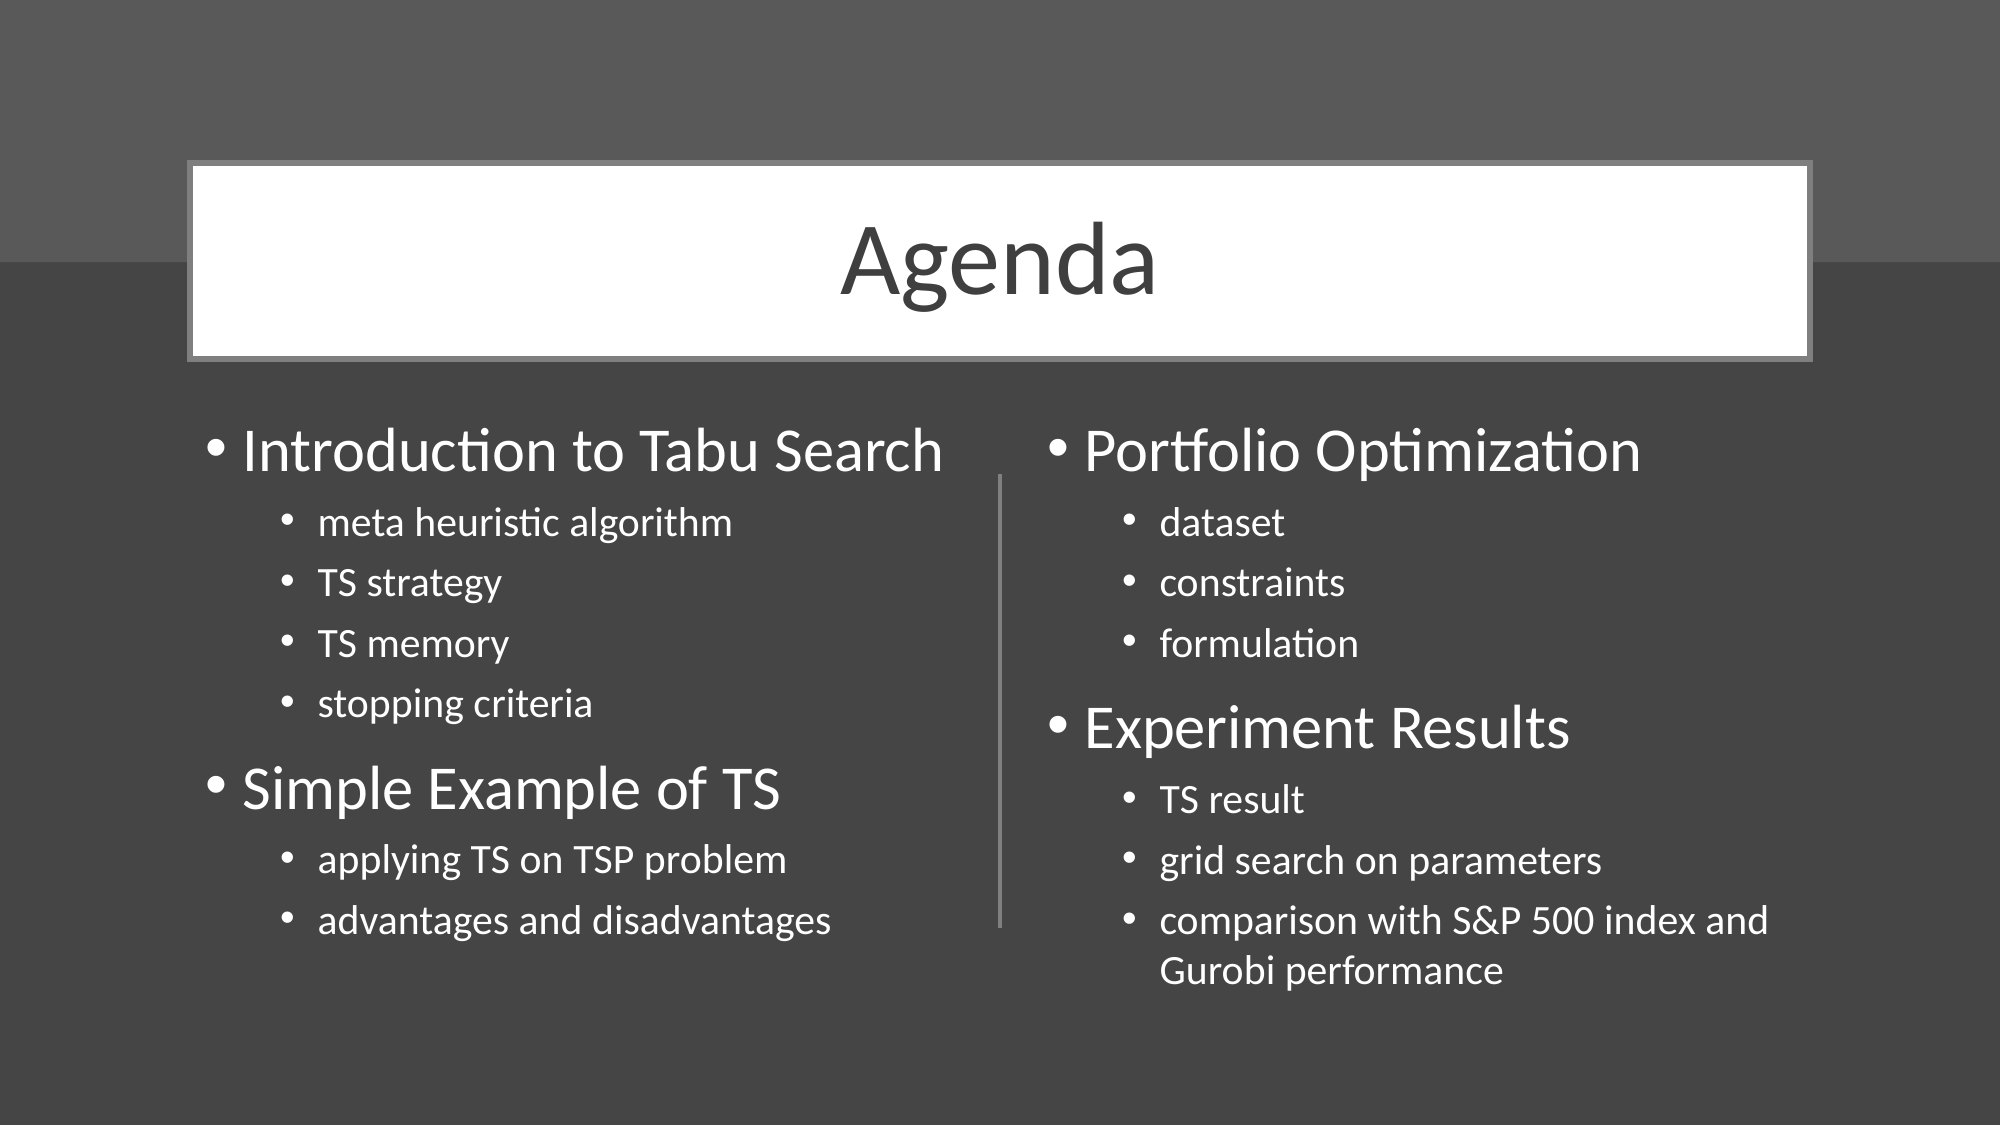

# Agenda
Portfolio Optimization
dataset
constraints
formulation
Experiment Results
TS result
grid search on parameters
comparison with S&P 500 index and Gurobi performance

Introduction to Tabu Search
meta heuristic algorithm
TS strategy
TS memory
stopping criteria
Simple Example of TS
applying TS on TSP problem
advantages and disadvantages